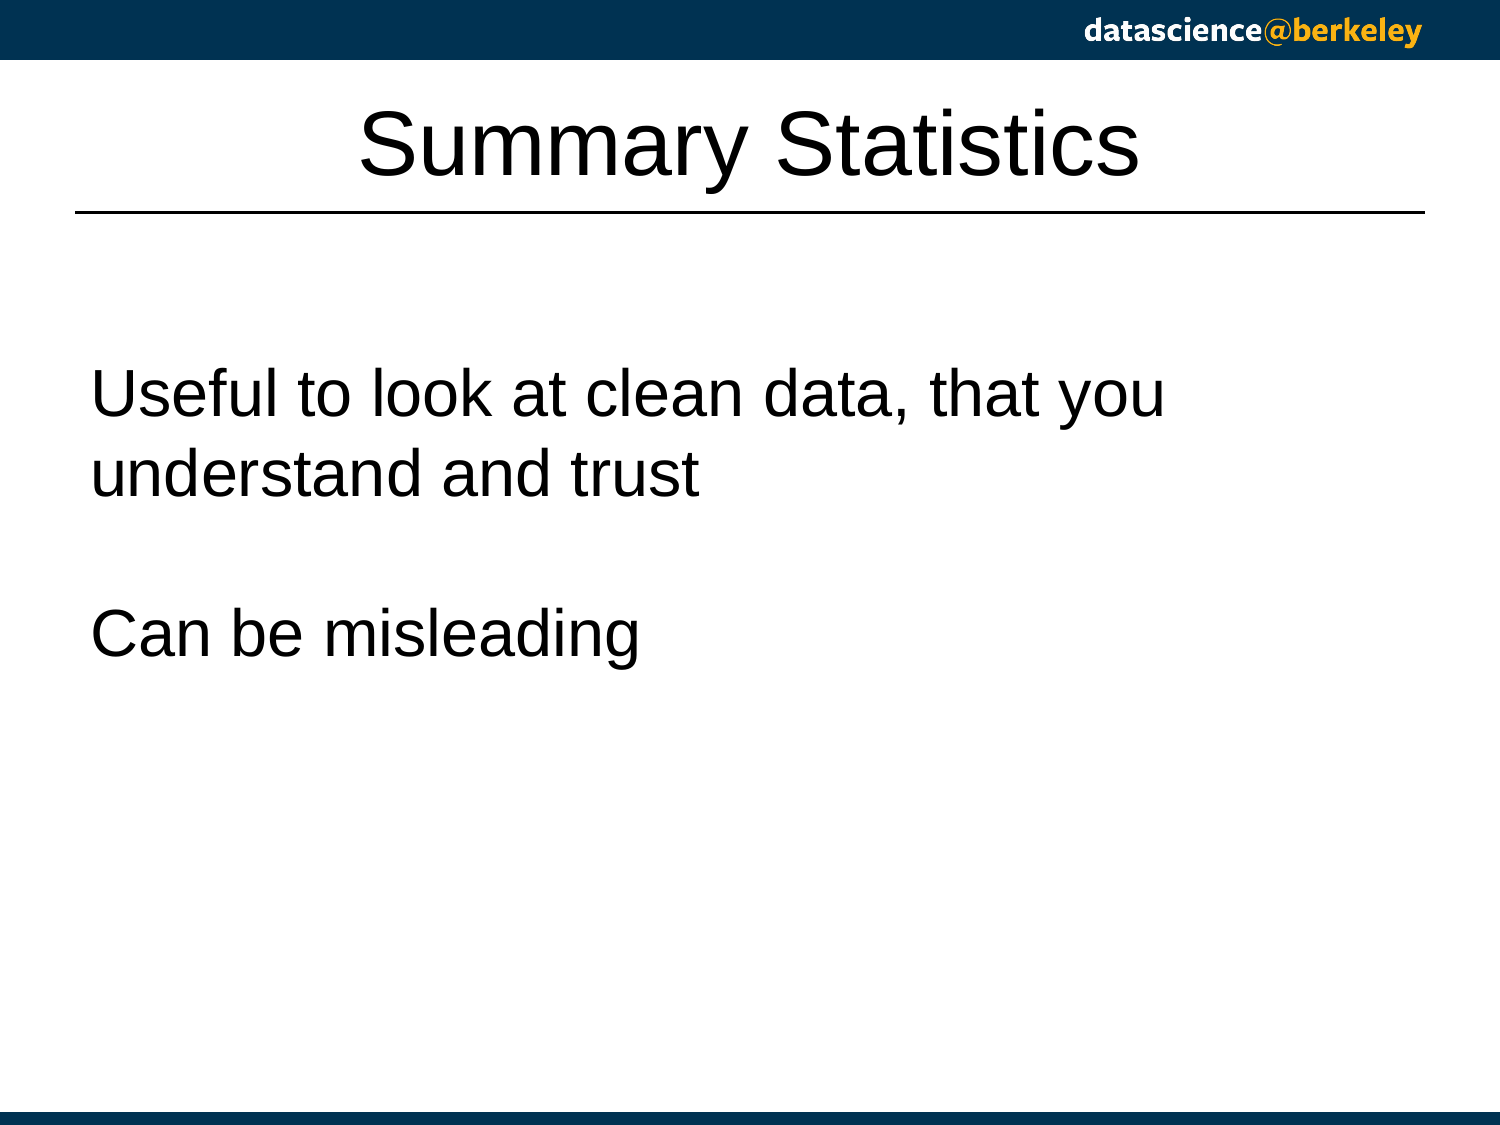

# Summary Statistics

Useful to look at clean data, that you understand and trust

Can be misleading